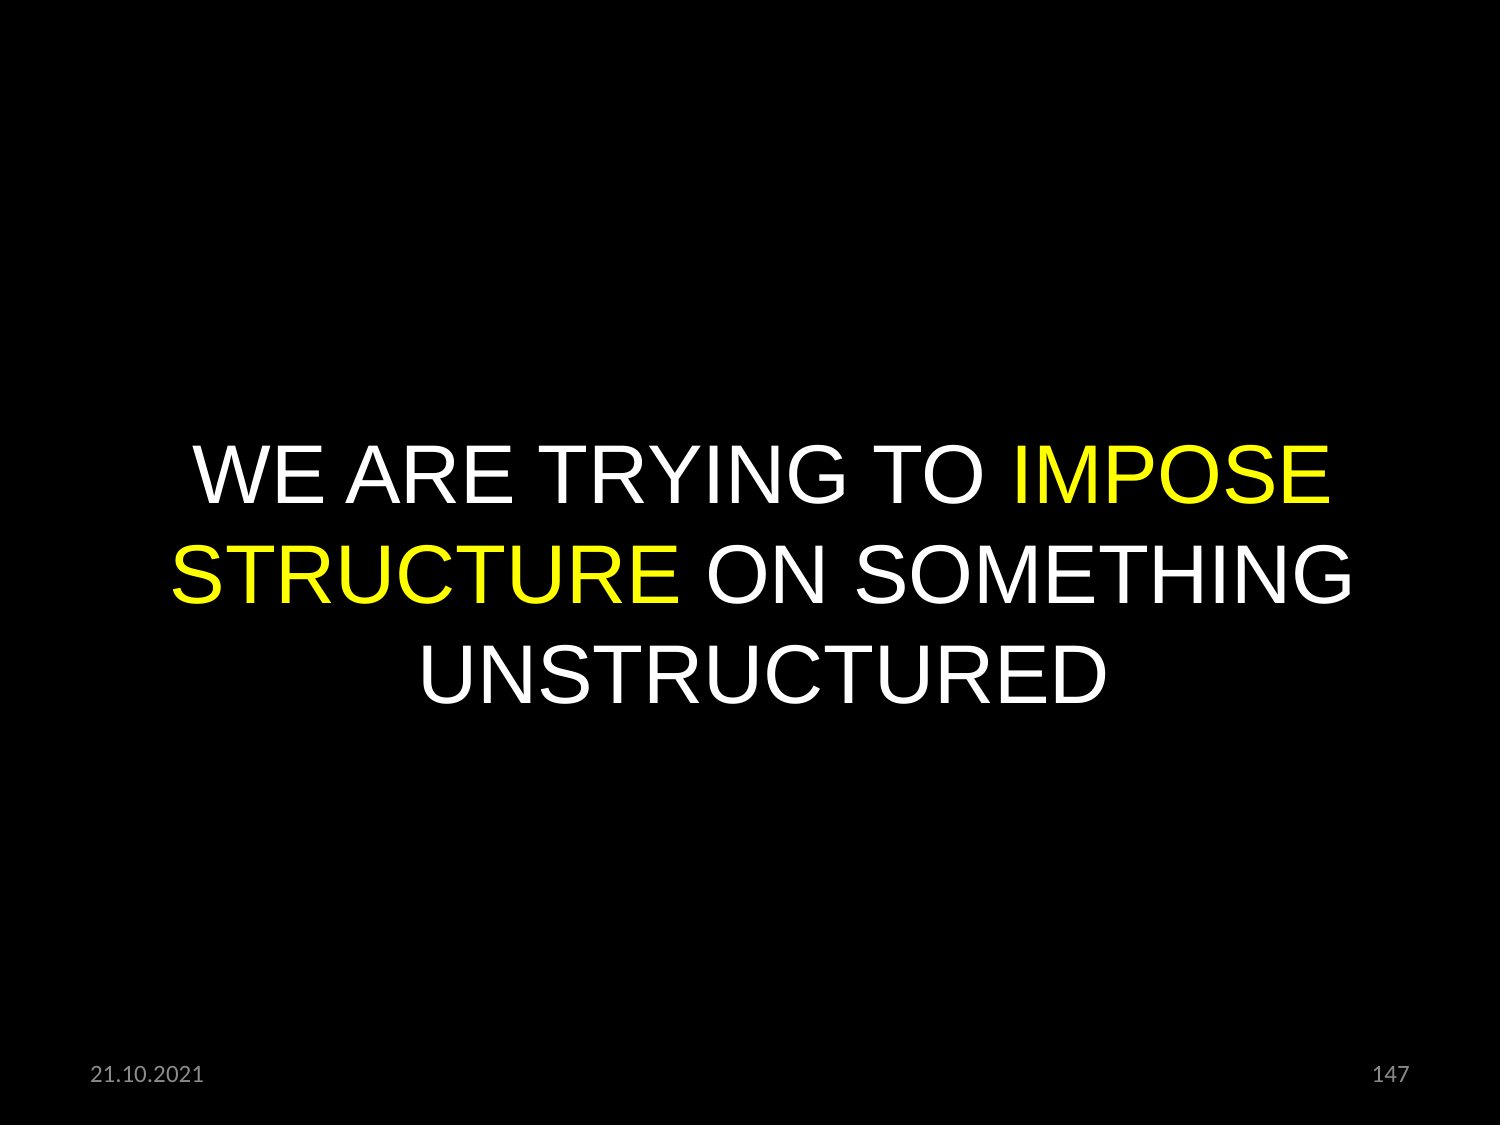

WE ARE TRYING TO IMPOSE STRUCTURE ON SOMETHING UNSTRUCTURED
21.10.2021
147